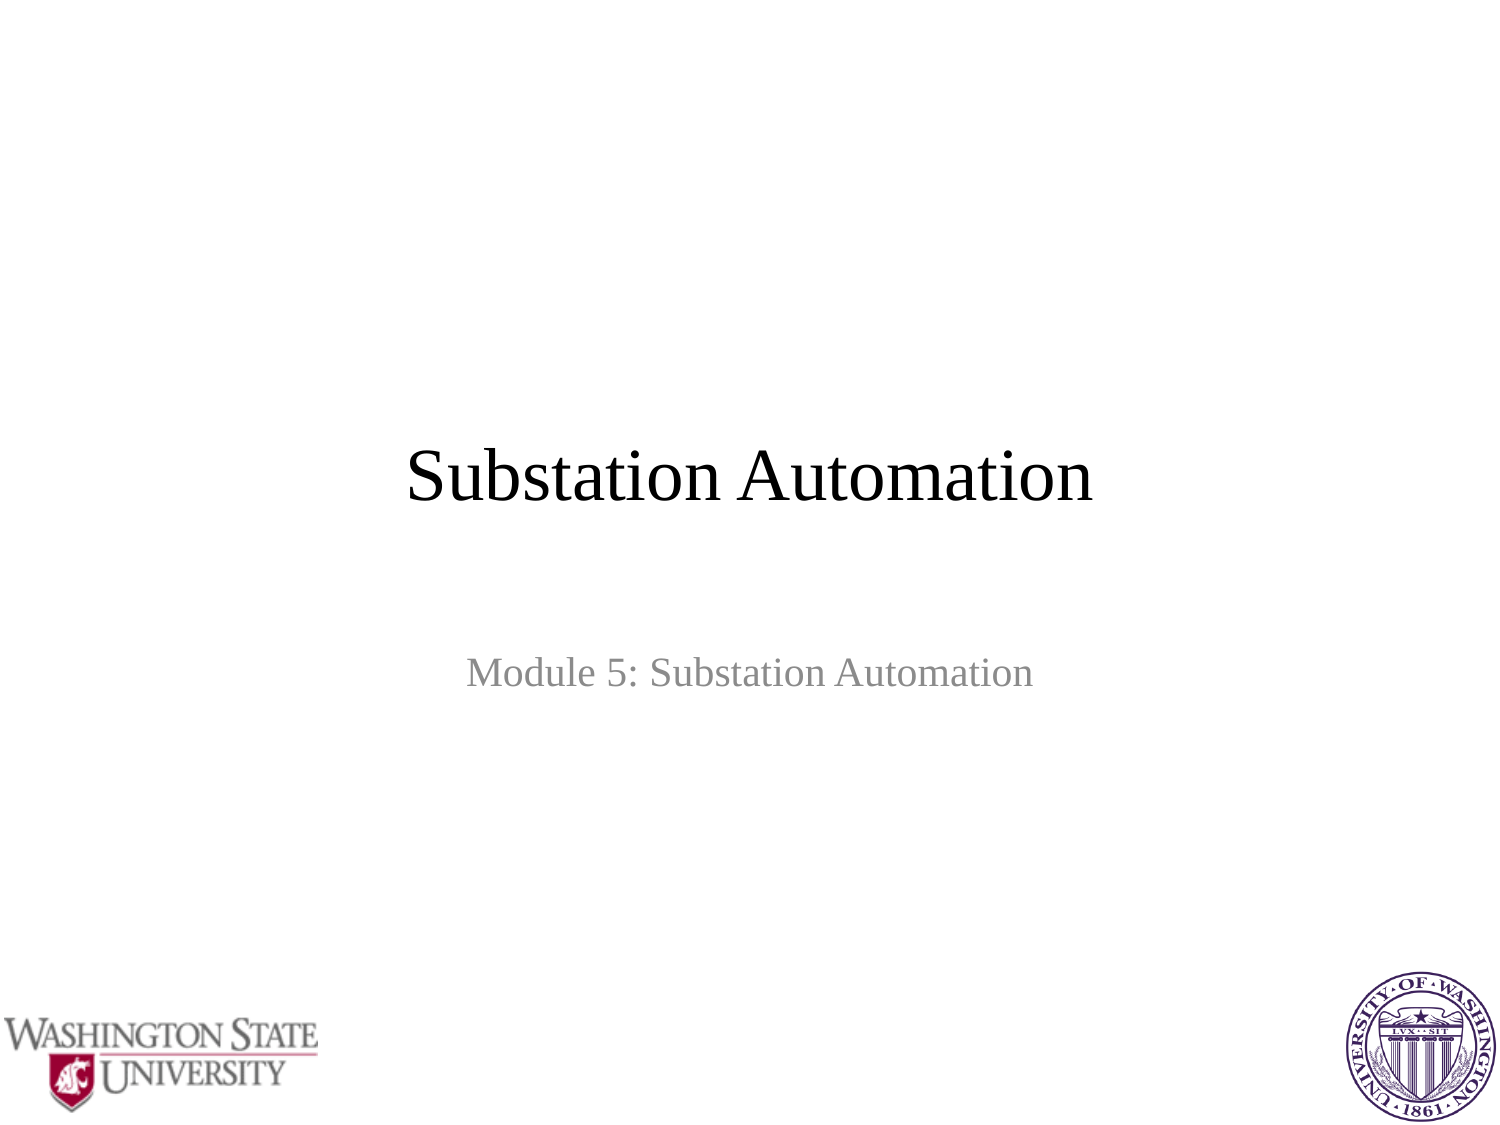

# Substation Automation
Module 5: Substation Automation
1